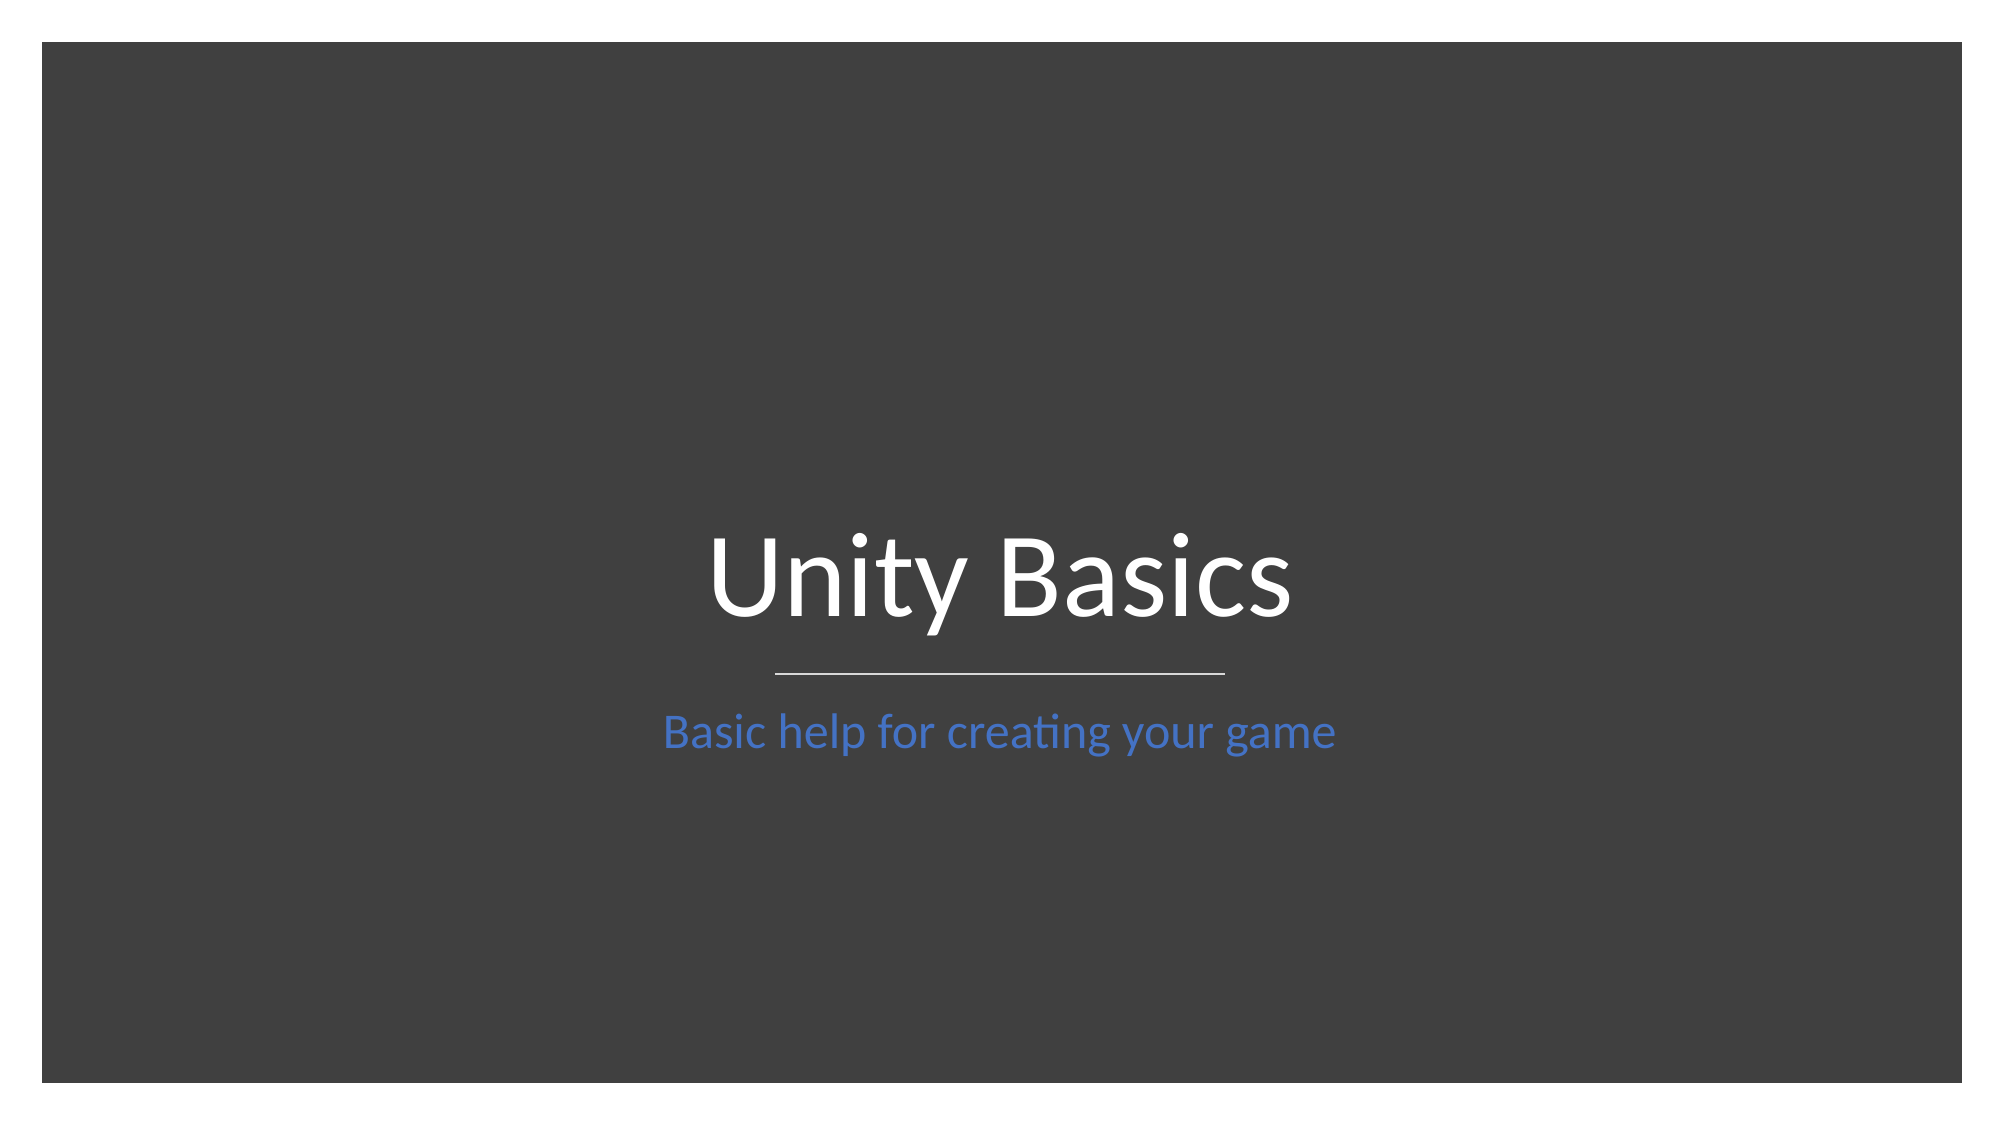

# Unity Basics
Basic help for creating your game